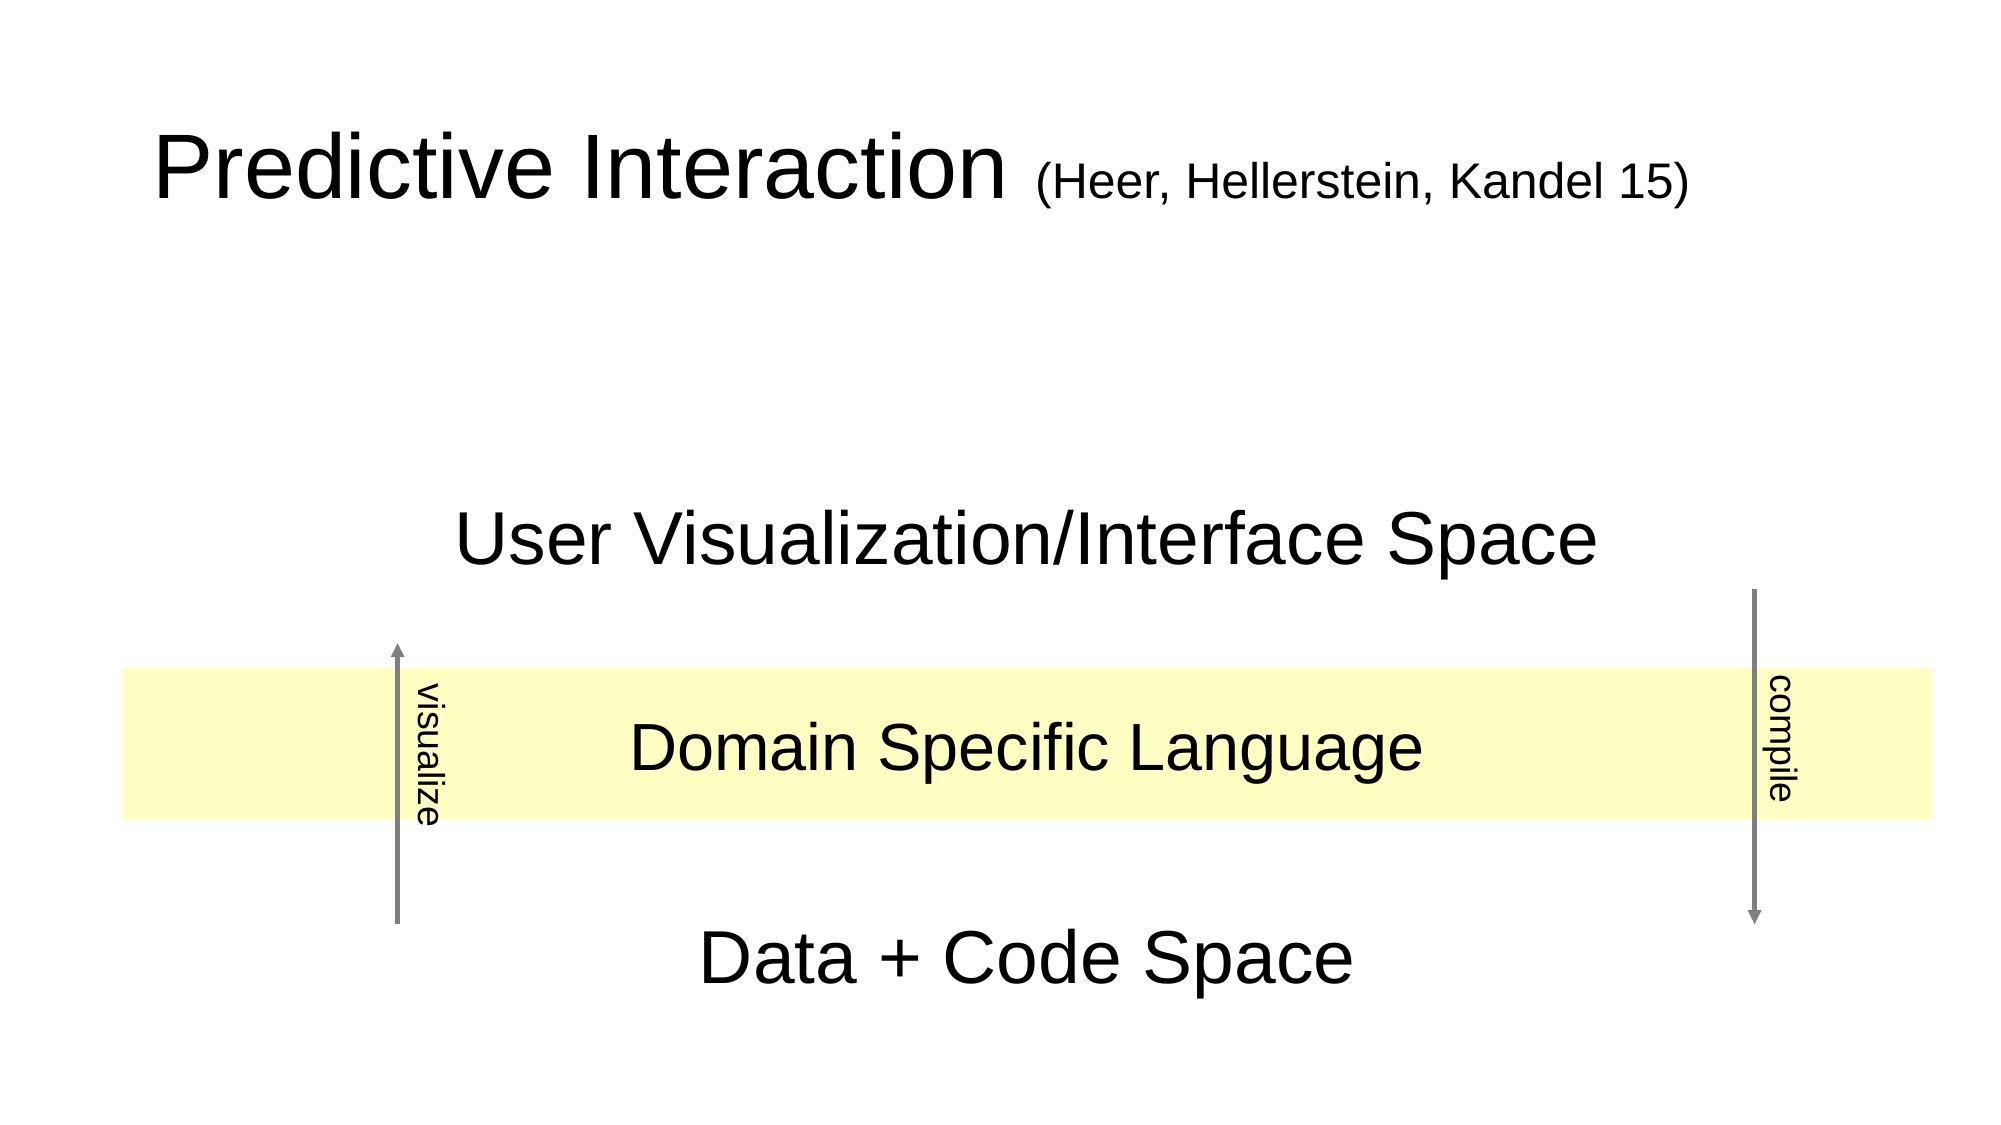

# Predictive Interaction (Heer, Hellerstein, Kandel 15)
User Visualization/Interface Space
compile
Domain Specific Language
visualize
Data + Code Space